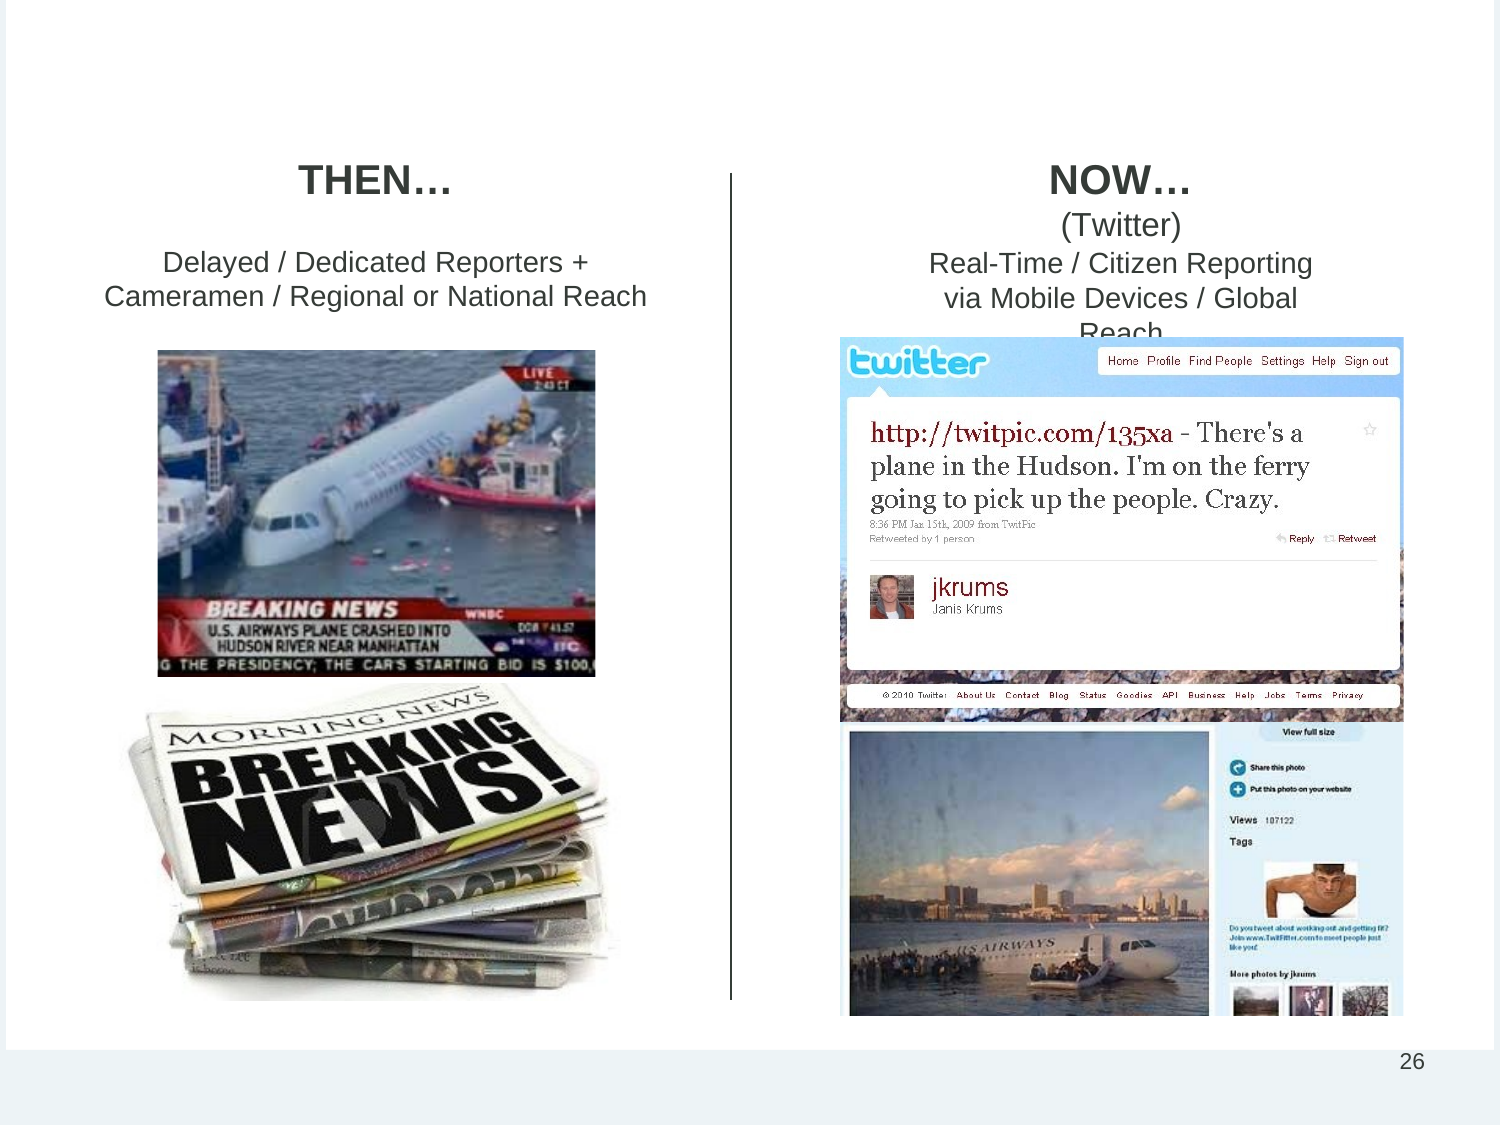

# Re-Imagination of News + Information Flow…
THEN…

Delayed / Dedicated Reporters + Cameramen / Regional or National Reach
NOW…
(Twitter)
Real-Time / Citizen Reporting via Mobile Devices / Global Reach

26